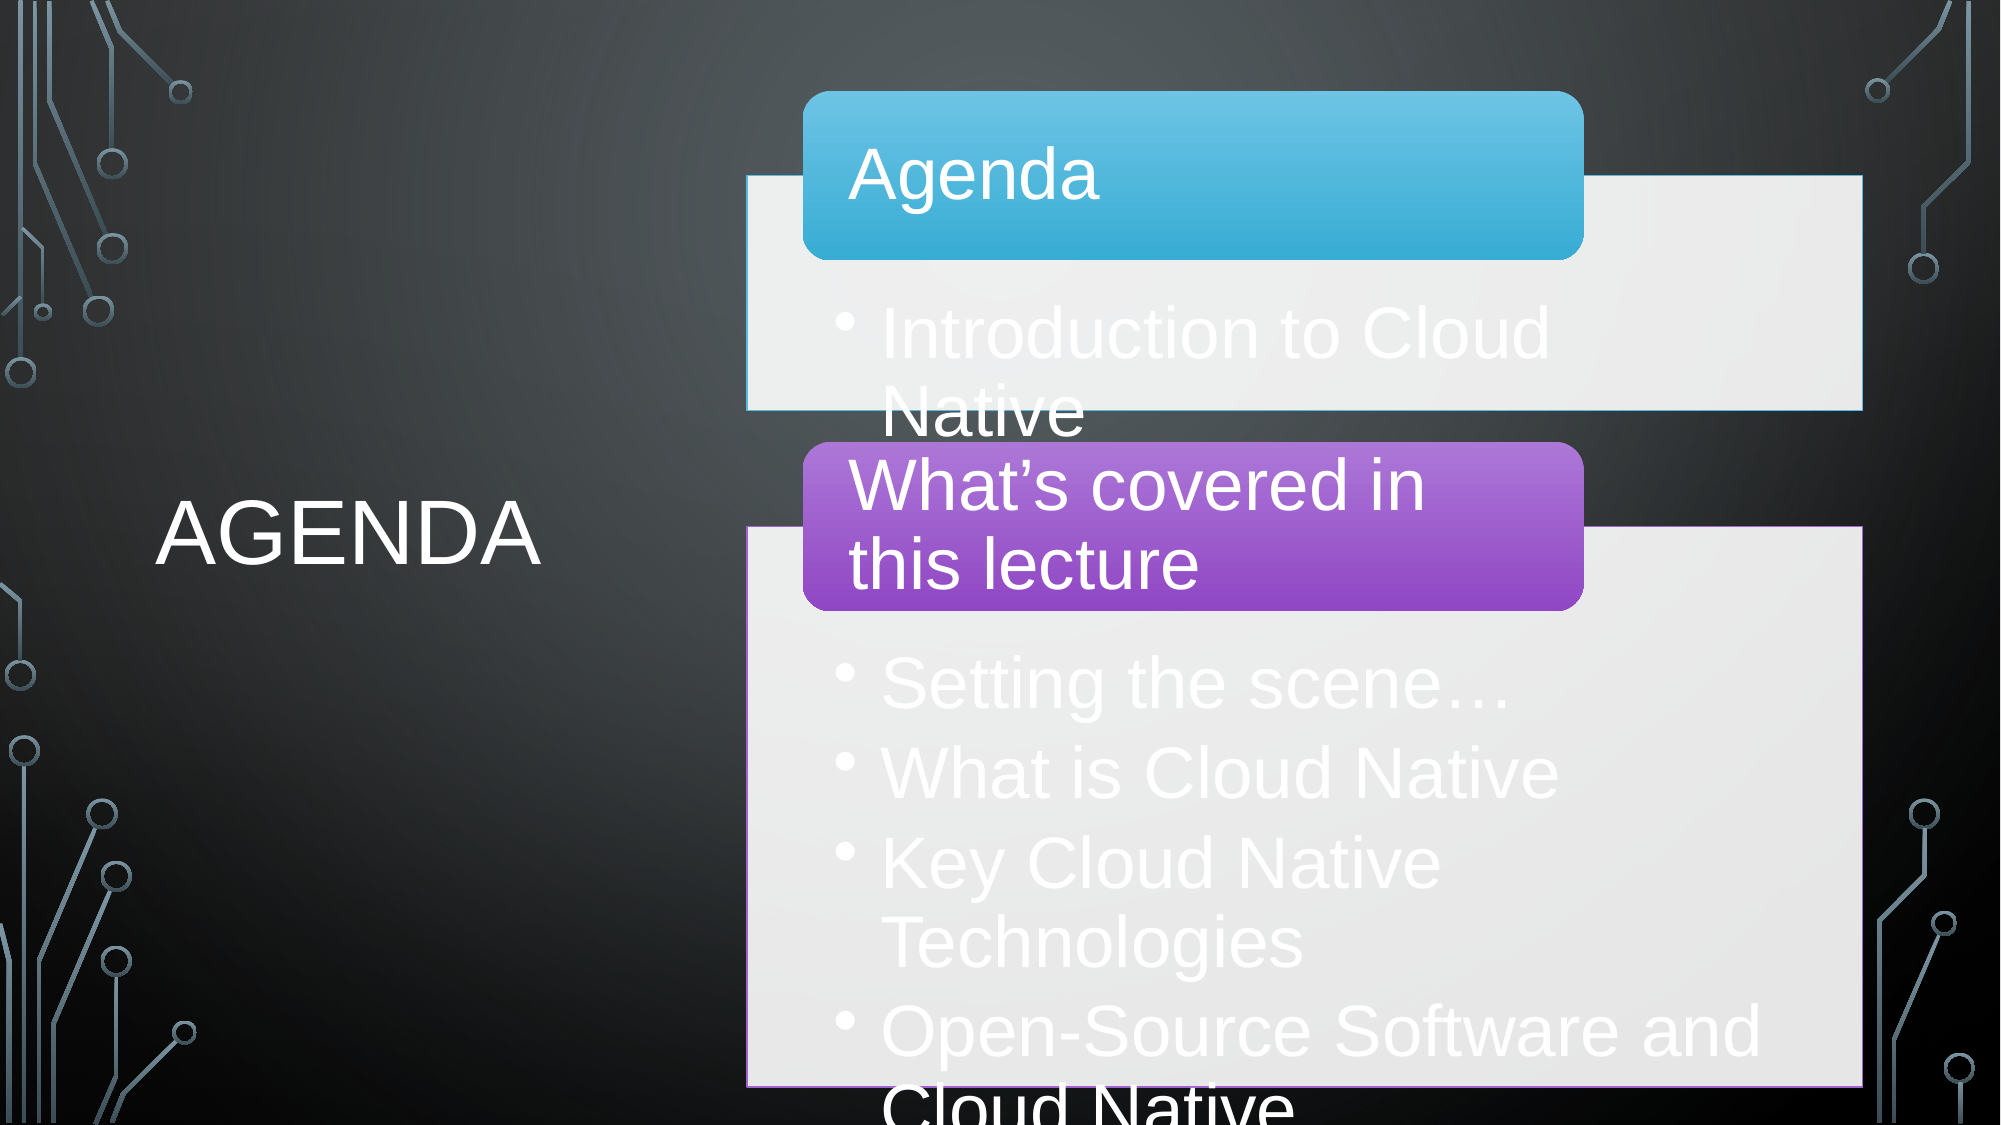

Introduction to Cloud Native
Agenda
Setting the scene…
What is Cloud Native
Key Cloud Native Technologies
Open-Source Software and Cloud Native
What’s covered in this lecture
# AGENDA